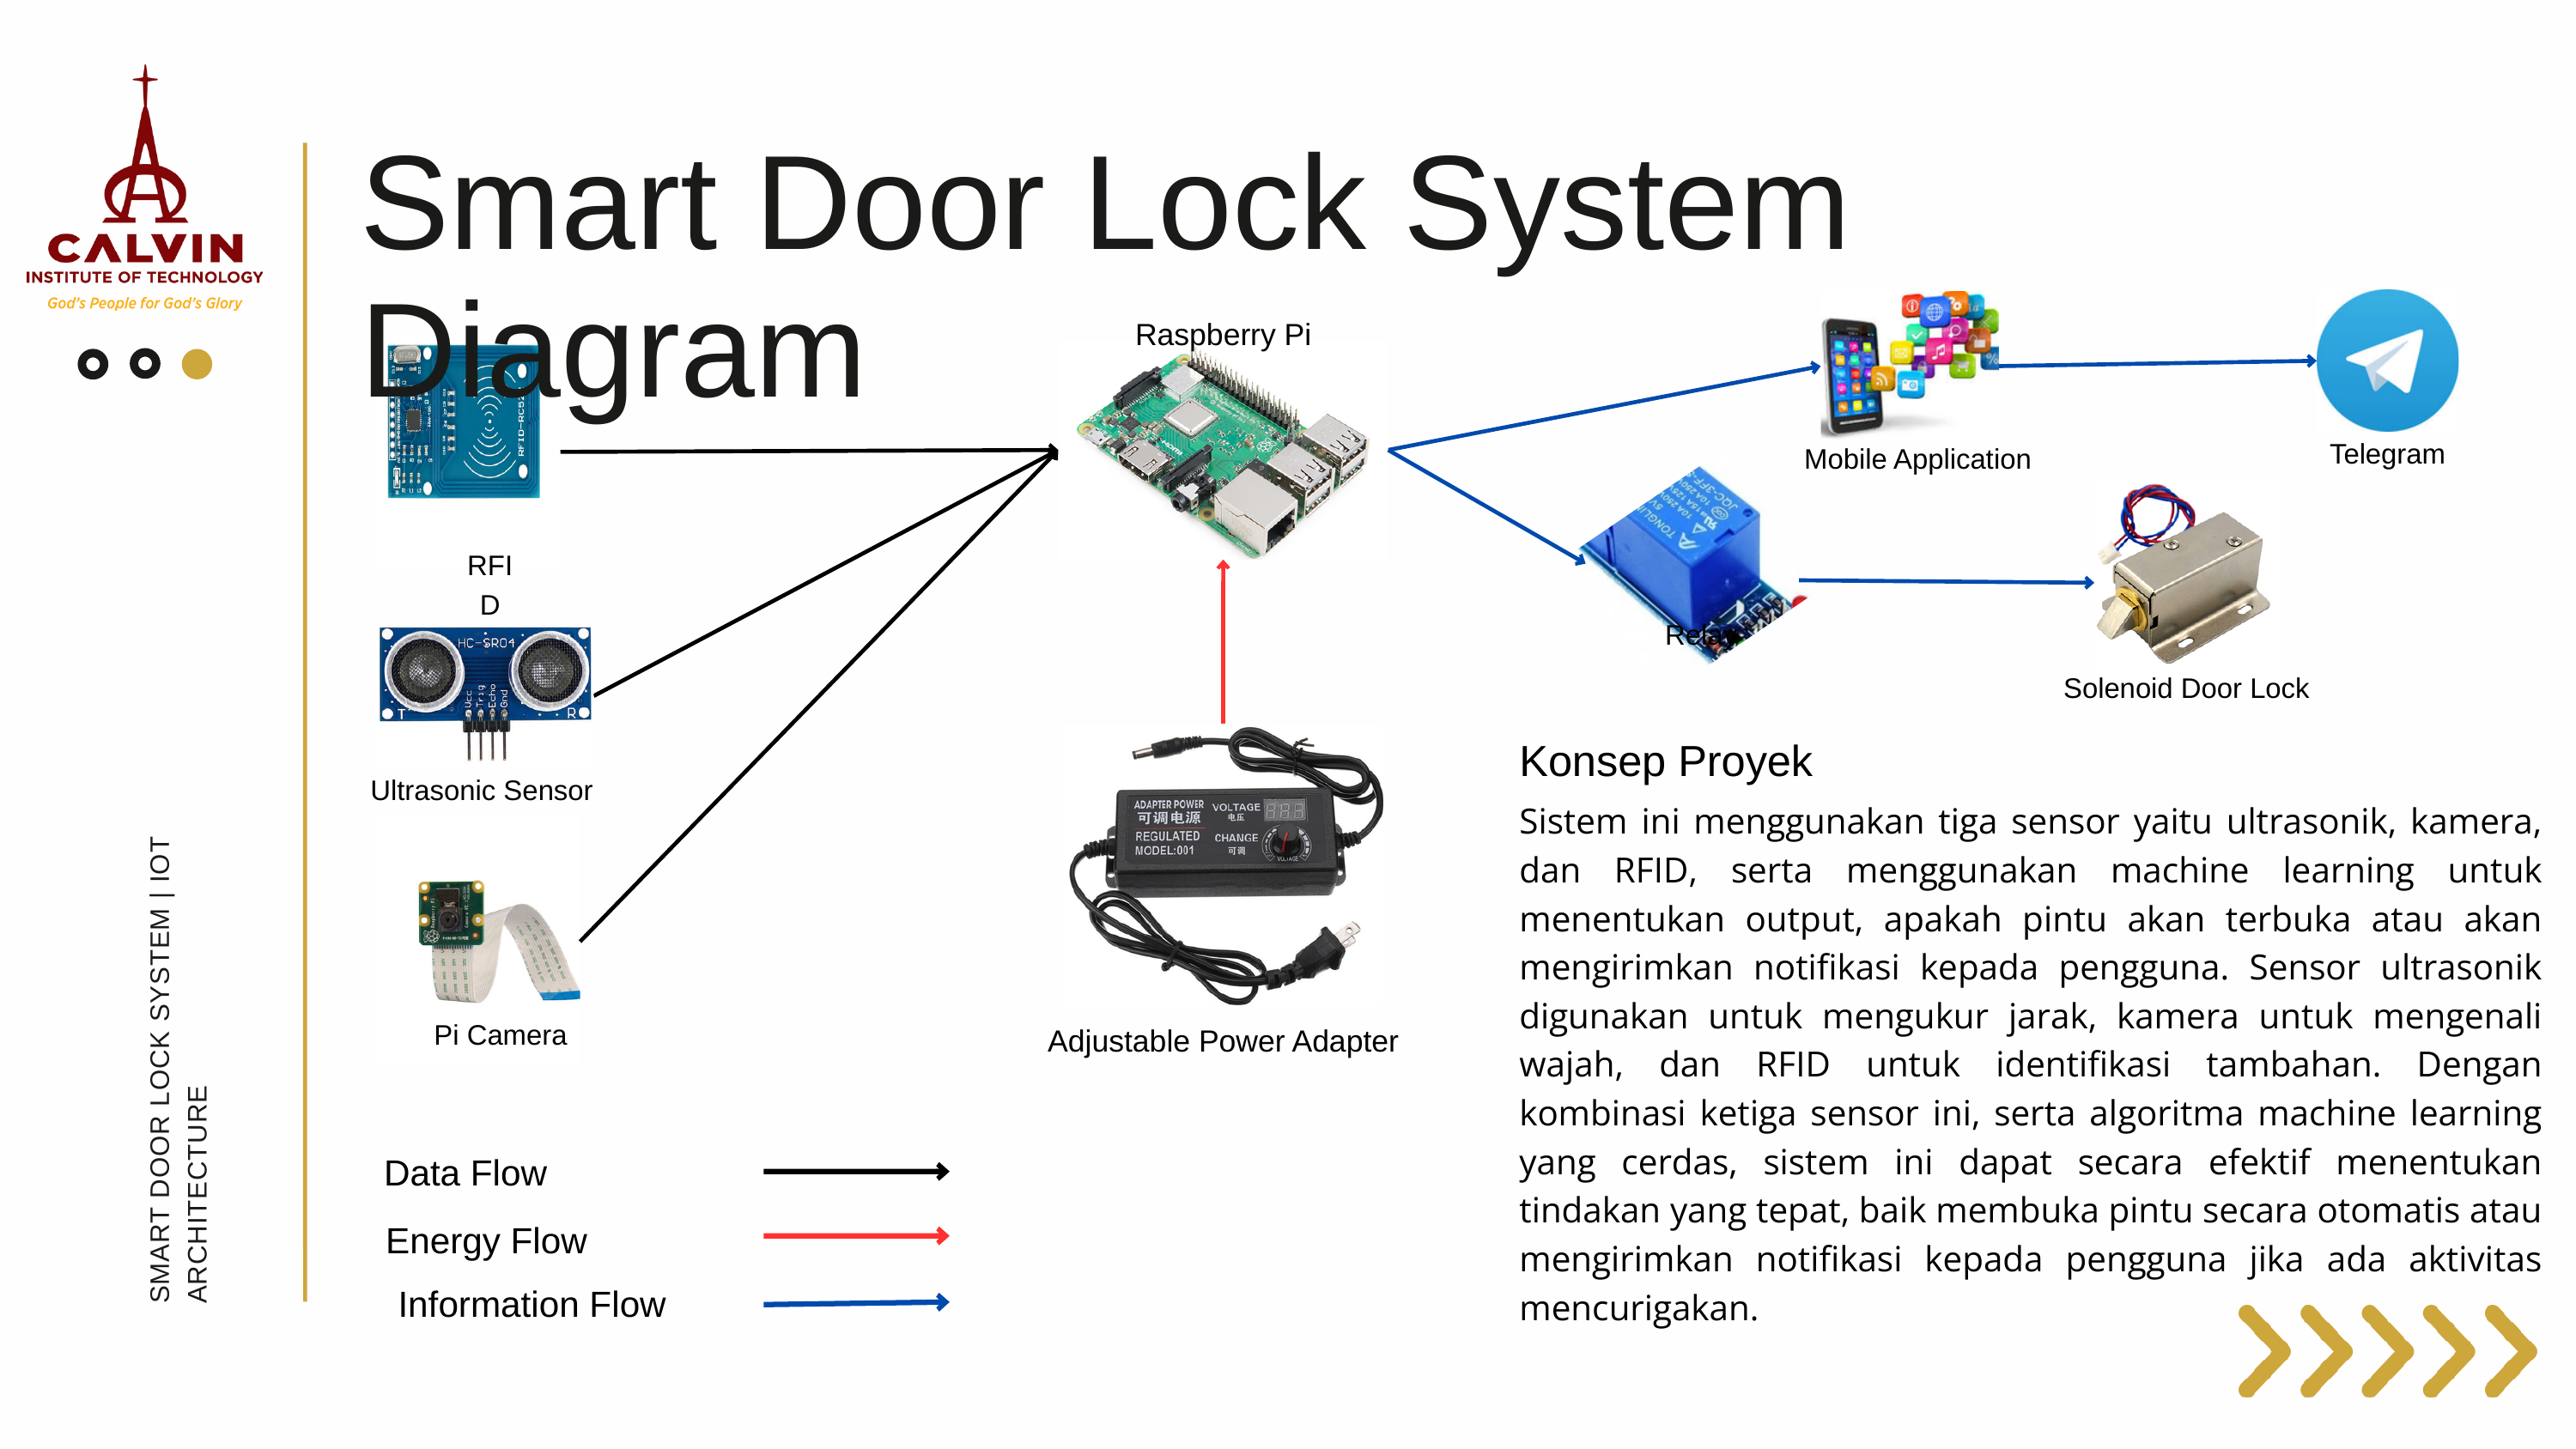

Smart Door Lock System Diagram

Raspberry Pi

Telegram
Mobile Application

RFID

Relay

Solenoid Door Lock

Konsep Proyek

 Ultrasonic Sensor
Sistem ini menggunakan tiga sensor yaitu ultrasonik, kamera, dan RFID, serta menggunakan machine learning untuk menentukan output, apakah pintu akan terbuka atau akan mengirimkan notifikasi kepada pengguna. Sensor ultrasonik digunakan untuk mengukur jarak, kamera untuk mengenali wajah, dan RFID untuk identifikasi tambahan. Dengan kombinasi ketiga sensor ini, serta algoritma machine learning yang cerdas, sistem ini dapat secara efektif menentukan tindakan yang tepat, baik membuka pintu secara otomatis atau mengirimkan notifikasi kepada pengguna jika ada aktivitas mencurigakan.

SMART DOOR LOCK SYSTEM | IOT ARCHITECTURE
Pi Camera
Adjustable Power Adapter
Data Flow

Energy Flow

Information Flow